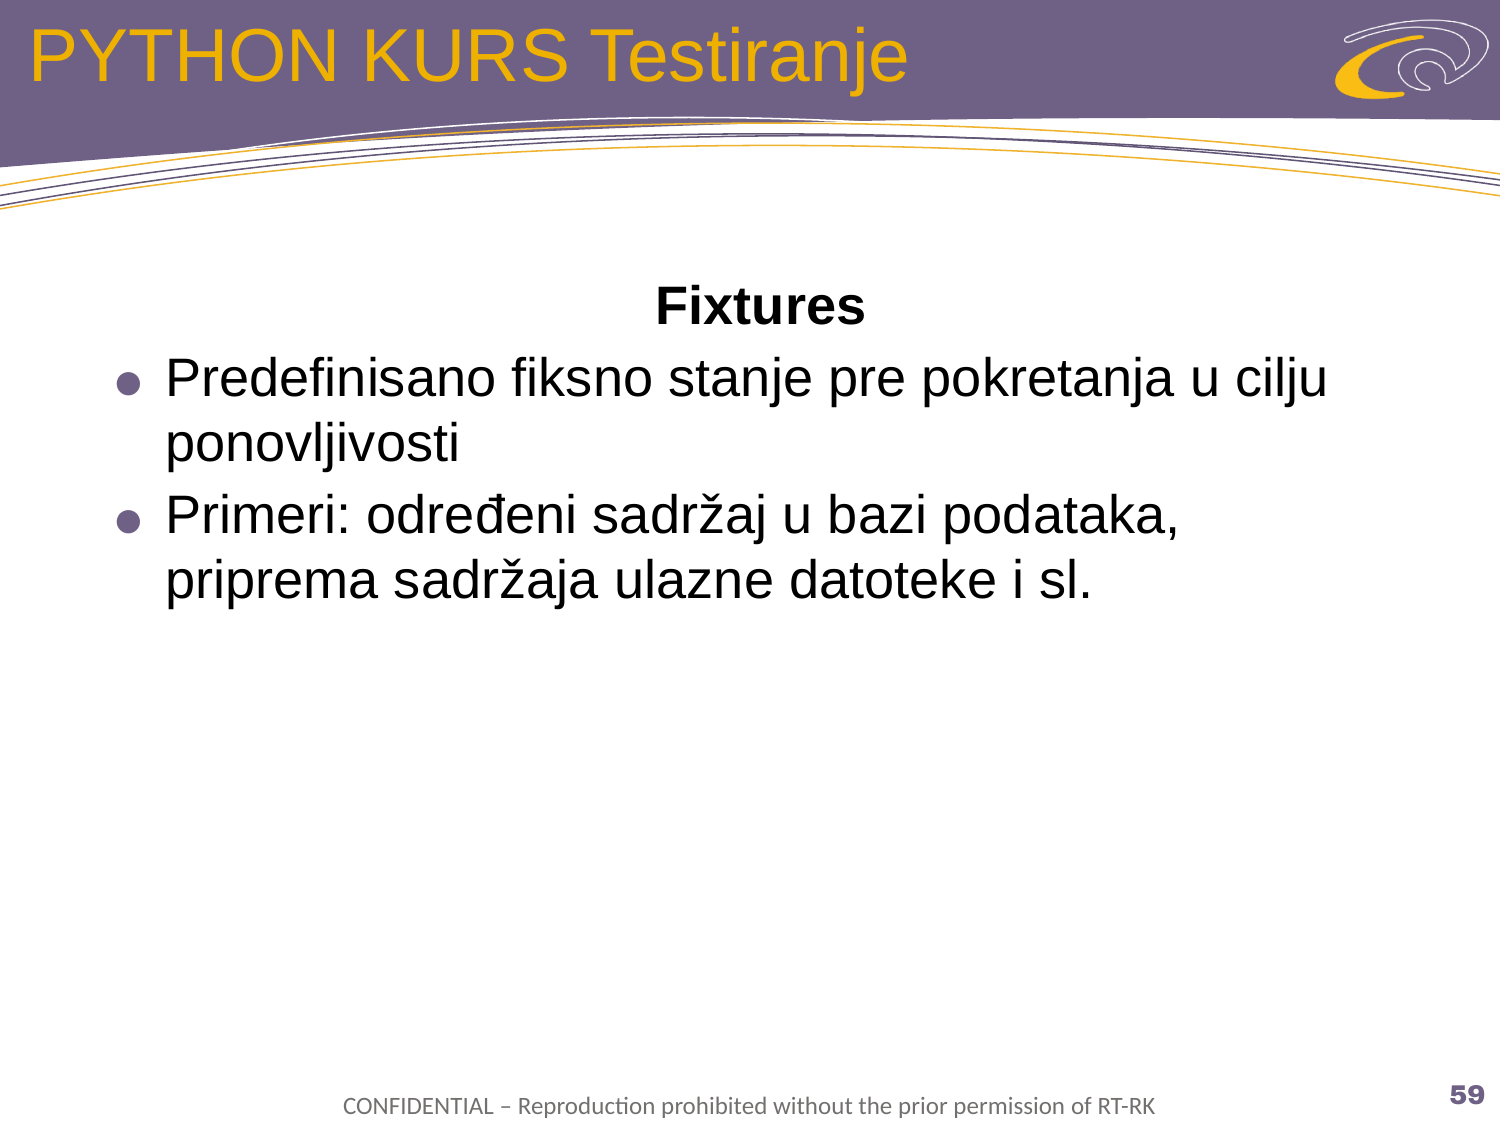

# PYTHON KURS Testiranje
Fixtures
Predefinisano fiksno stanje pre pokretanja u cilju ponovljivosti
Primeri: određeni sadržaj u bazi podataka, priprema sadržaja ulazne datoteke i sl.